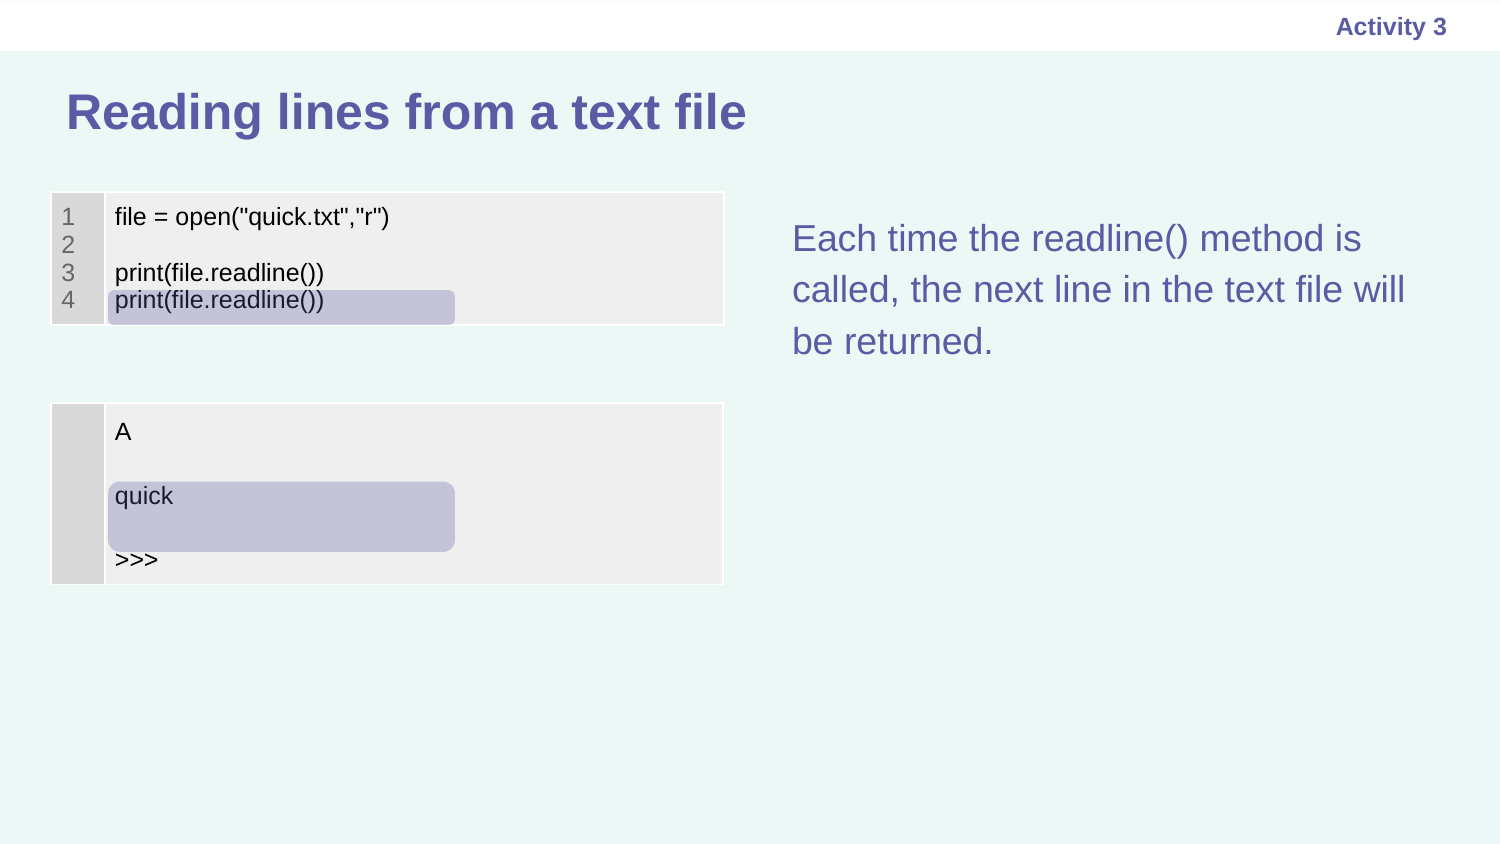

Activity 3
# Reading lines from a text file
Each time the readline() method is called, the next line in the text file will be returned.
| 1 2 3 4 | file = open("quick.txt","r") print(file.readline()) print(file.readline()) |
| --- | --- |

|  | A quick >>> |
| --- | --- |